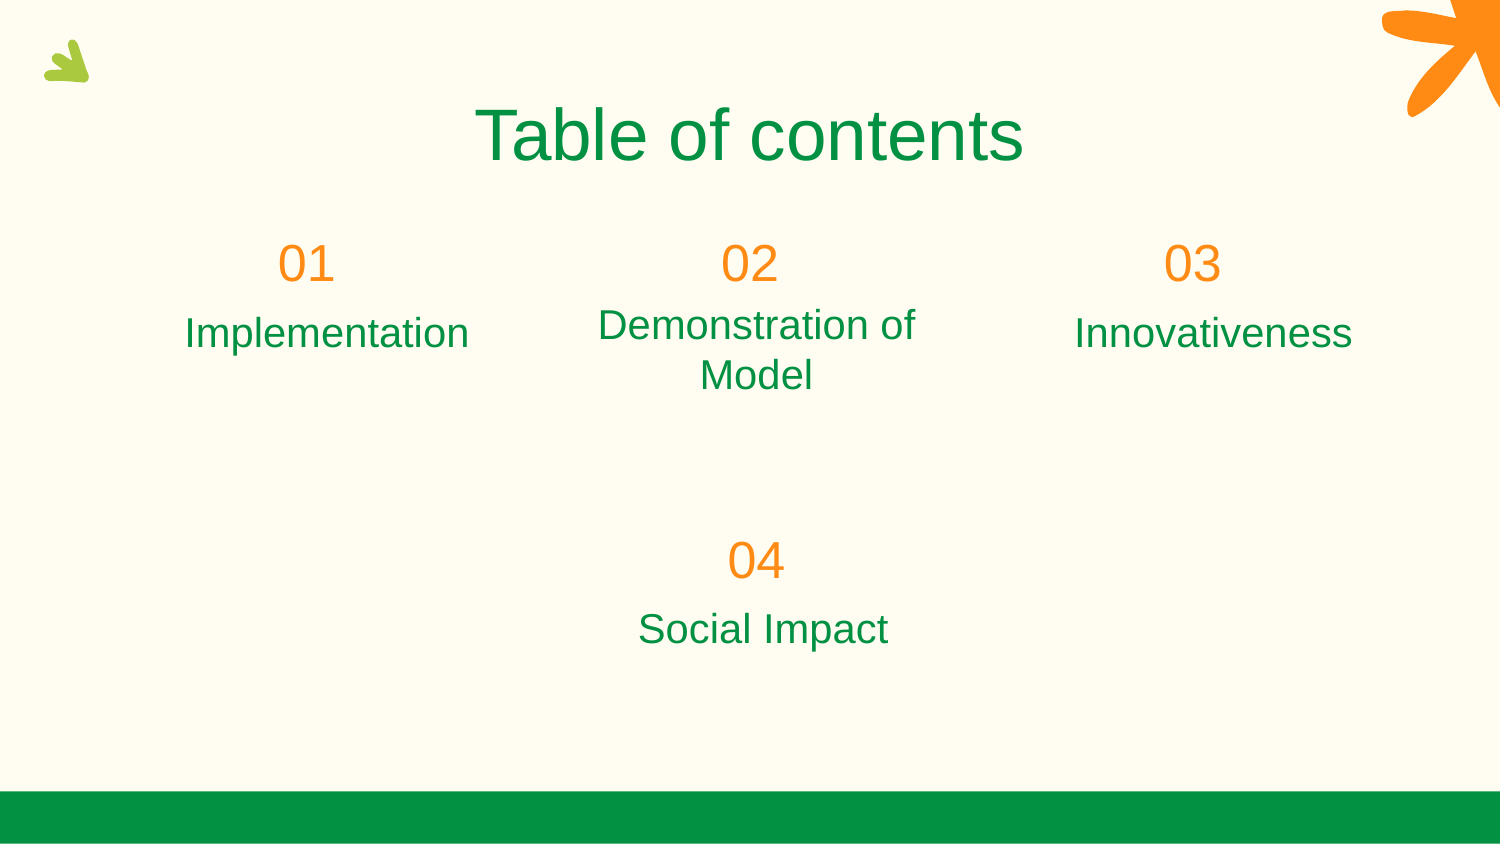

# Table of contents
01
02
03
Demonstration of Model
Implementation
Innovativeness
04
Social Impact